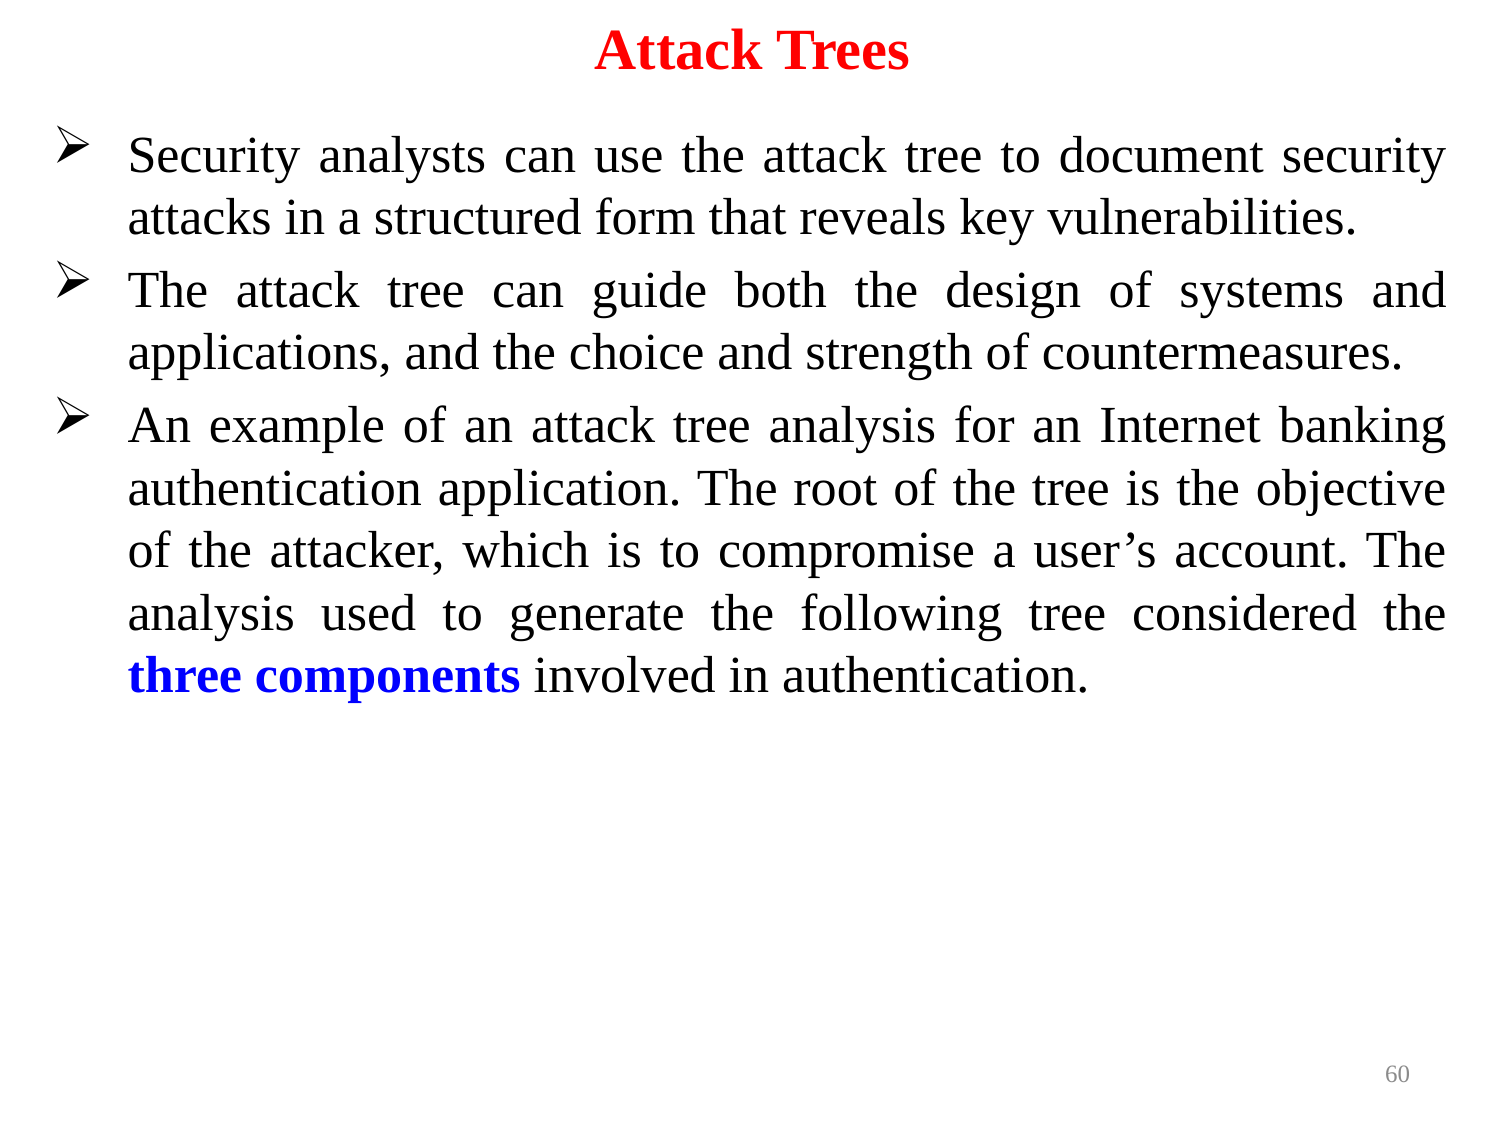

# Attack Trees
Security analysts can use the attack tree to document security attacks in a structured form that reveals key vulnerabilities.
The attack tree can guide both the design of systems and applications, and the choice and strength of countermeasures.
An example of an attack tree analysis for an Internet banking authentication application. The root of the tree is the objective of the attacker, which is to compromise a user’s account. The analysis used to generate the following tree considered the three components involved in authentication.
60